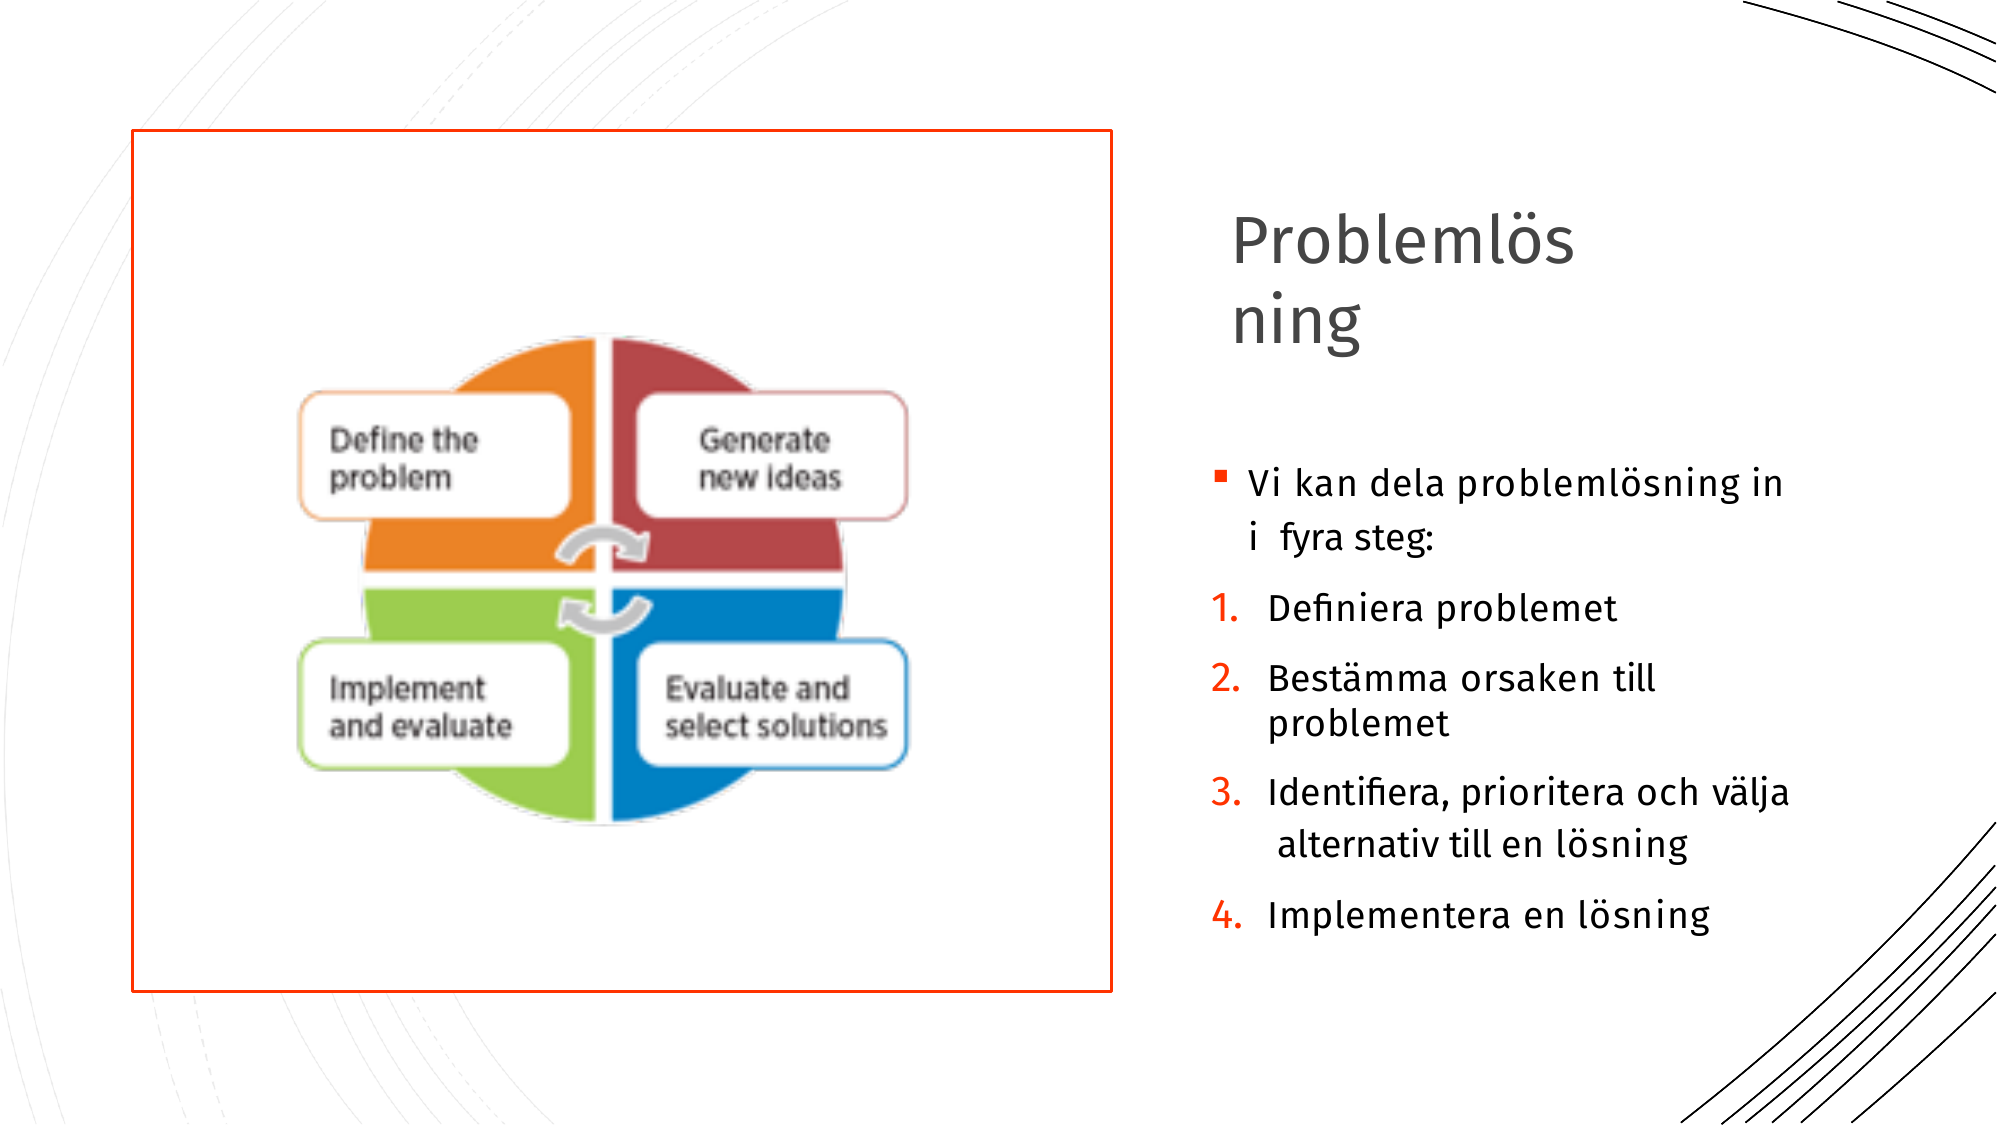

# Problemlösning

Vi kan dela problemlösning in i  fyra steg:
Definiera problemet
Bestämma orsaken till problemet
Identifiera, prioritera och välja  alternativ till en lösning
Implementera en lösning